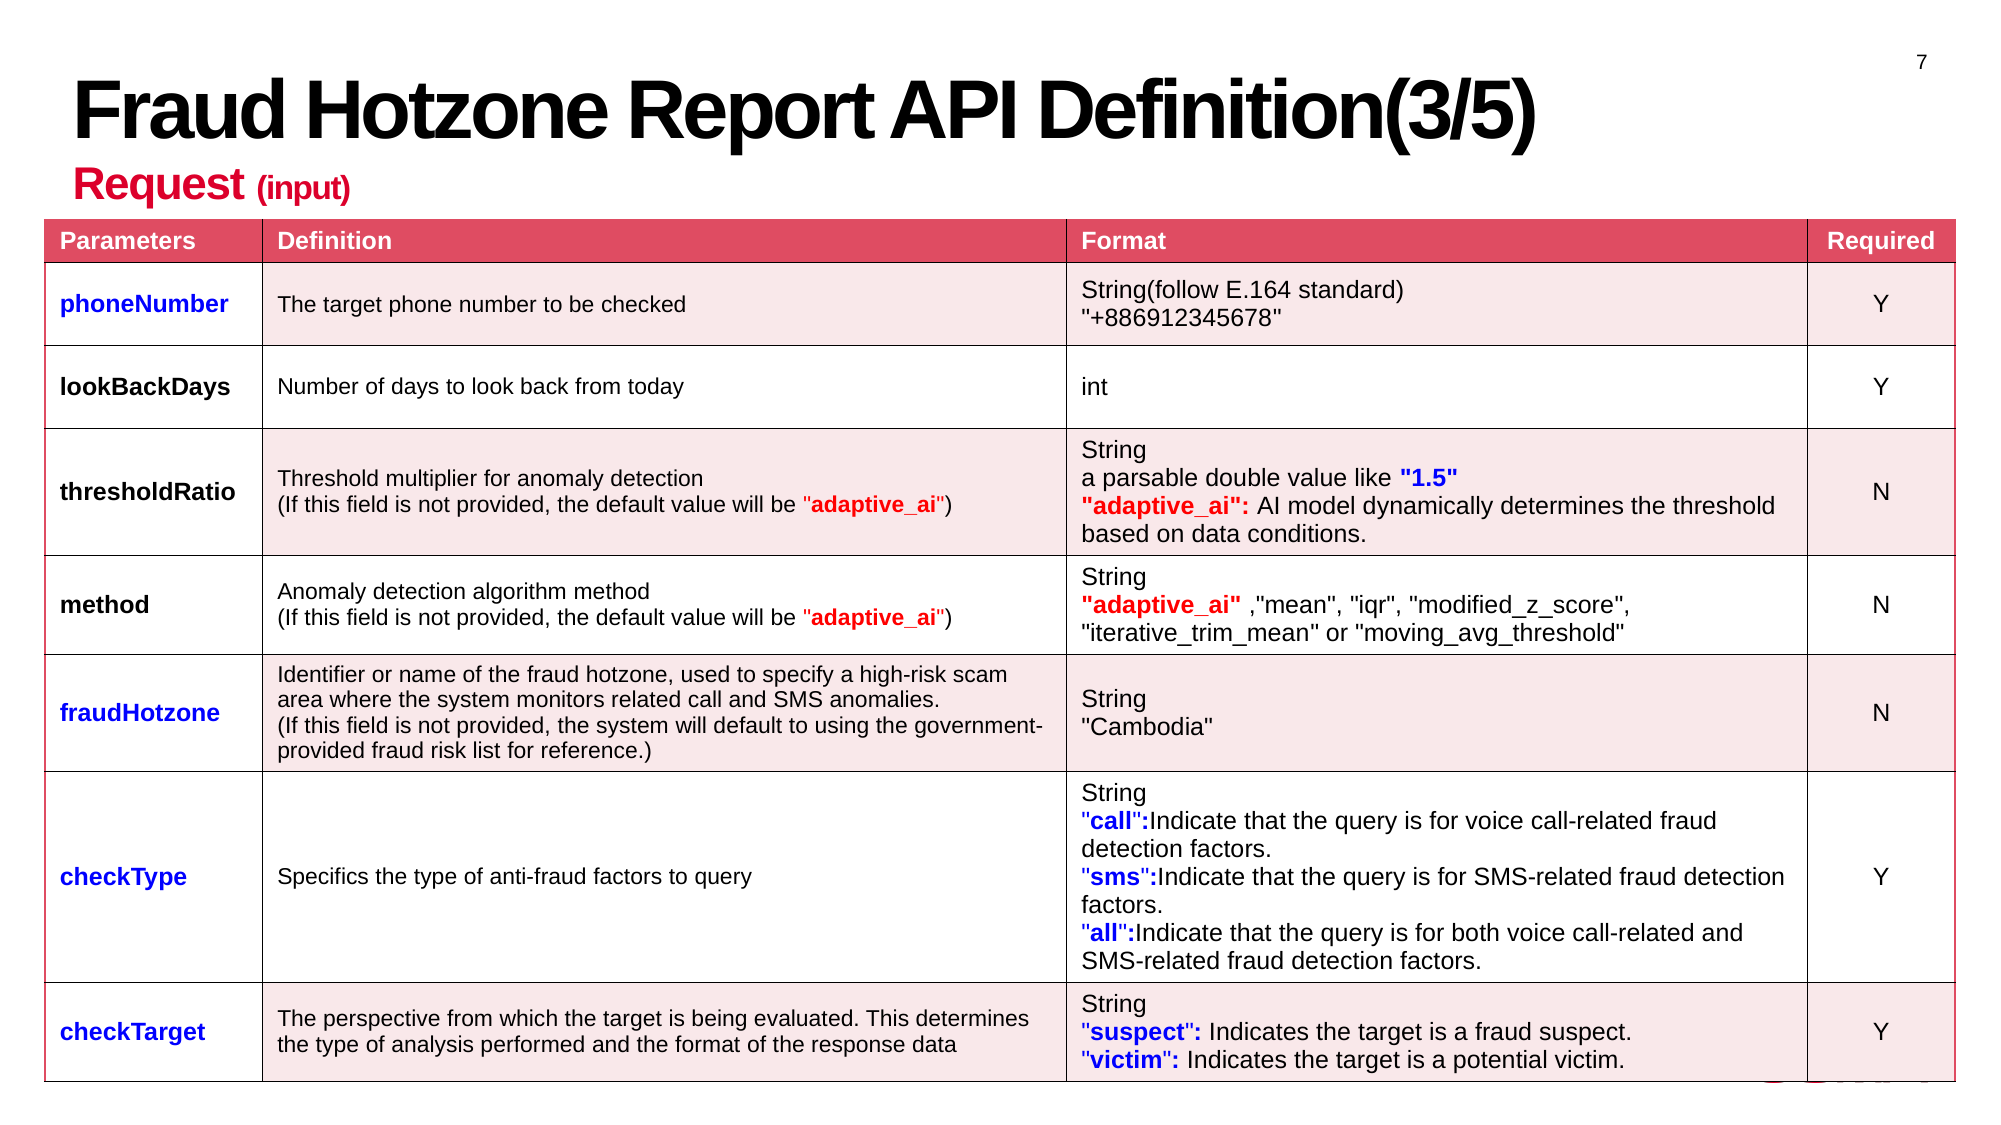

7
# Fraud Hotzone Report API Definition(3/5)
Request (input)

| Parameters | Definition | Format | Required |
| --- | --- | --- | --- |
| phoneNumber | The target phone number to be checked | String(follow E.164 standard) "+886912345678" | Y |
| lookBackDays | Number of days to look back from today | int | Y |
| thresholdRatio | Threshold multiplier for anomaly detection (If this field is not provided, the default value will be "adaptive\_ai") | String a parsable double value like "1.5" "adaptive\_ai": AI model dynamically determines the threshold based on data conditions. | N |
| method | Anomaly detection algorithm method (If this field is not provided, the default value will be "adaptive\_ai") | String "adaptive\_ai" ,"mean", "iqr", "modified\_z\_score", "iterative\_trim\_mean" or "moving\_avg\_threshold" | N |
| fraudHotzone | Identifier or name of the fraud hotzone, used to specify a high-risk scam area where the system monitors related call and SMS anomalies. (If this field is not provided, the system will default to using the government-provided fraud risk list for reference.) | String "Cambodia" | N |
| checkType | Specifics the type of anti-fraud factors to query | String "call":Indicate that the query is for voice call-related fraud detection factors. "sms":Indicate that the query is for SMS-related fraud detection factors. "all":Indicate that the query is for both voice call-related and SMS-related fraud detection factors. | Y |
| checkTarget | The perspective from which the target is being evaluated. This determines the type of analysis performed and the format of the response data | String "suspect": Indicates the target is a fraud suspect. "victim": Indicates the target is a potential victim. | Y |